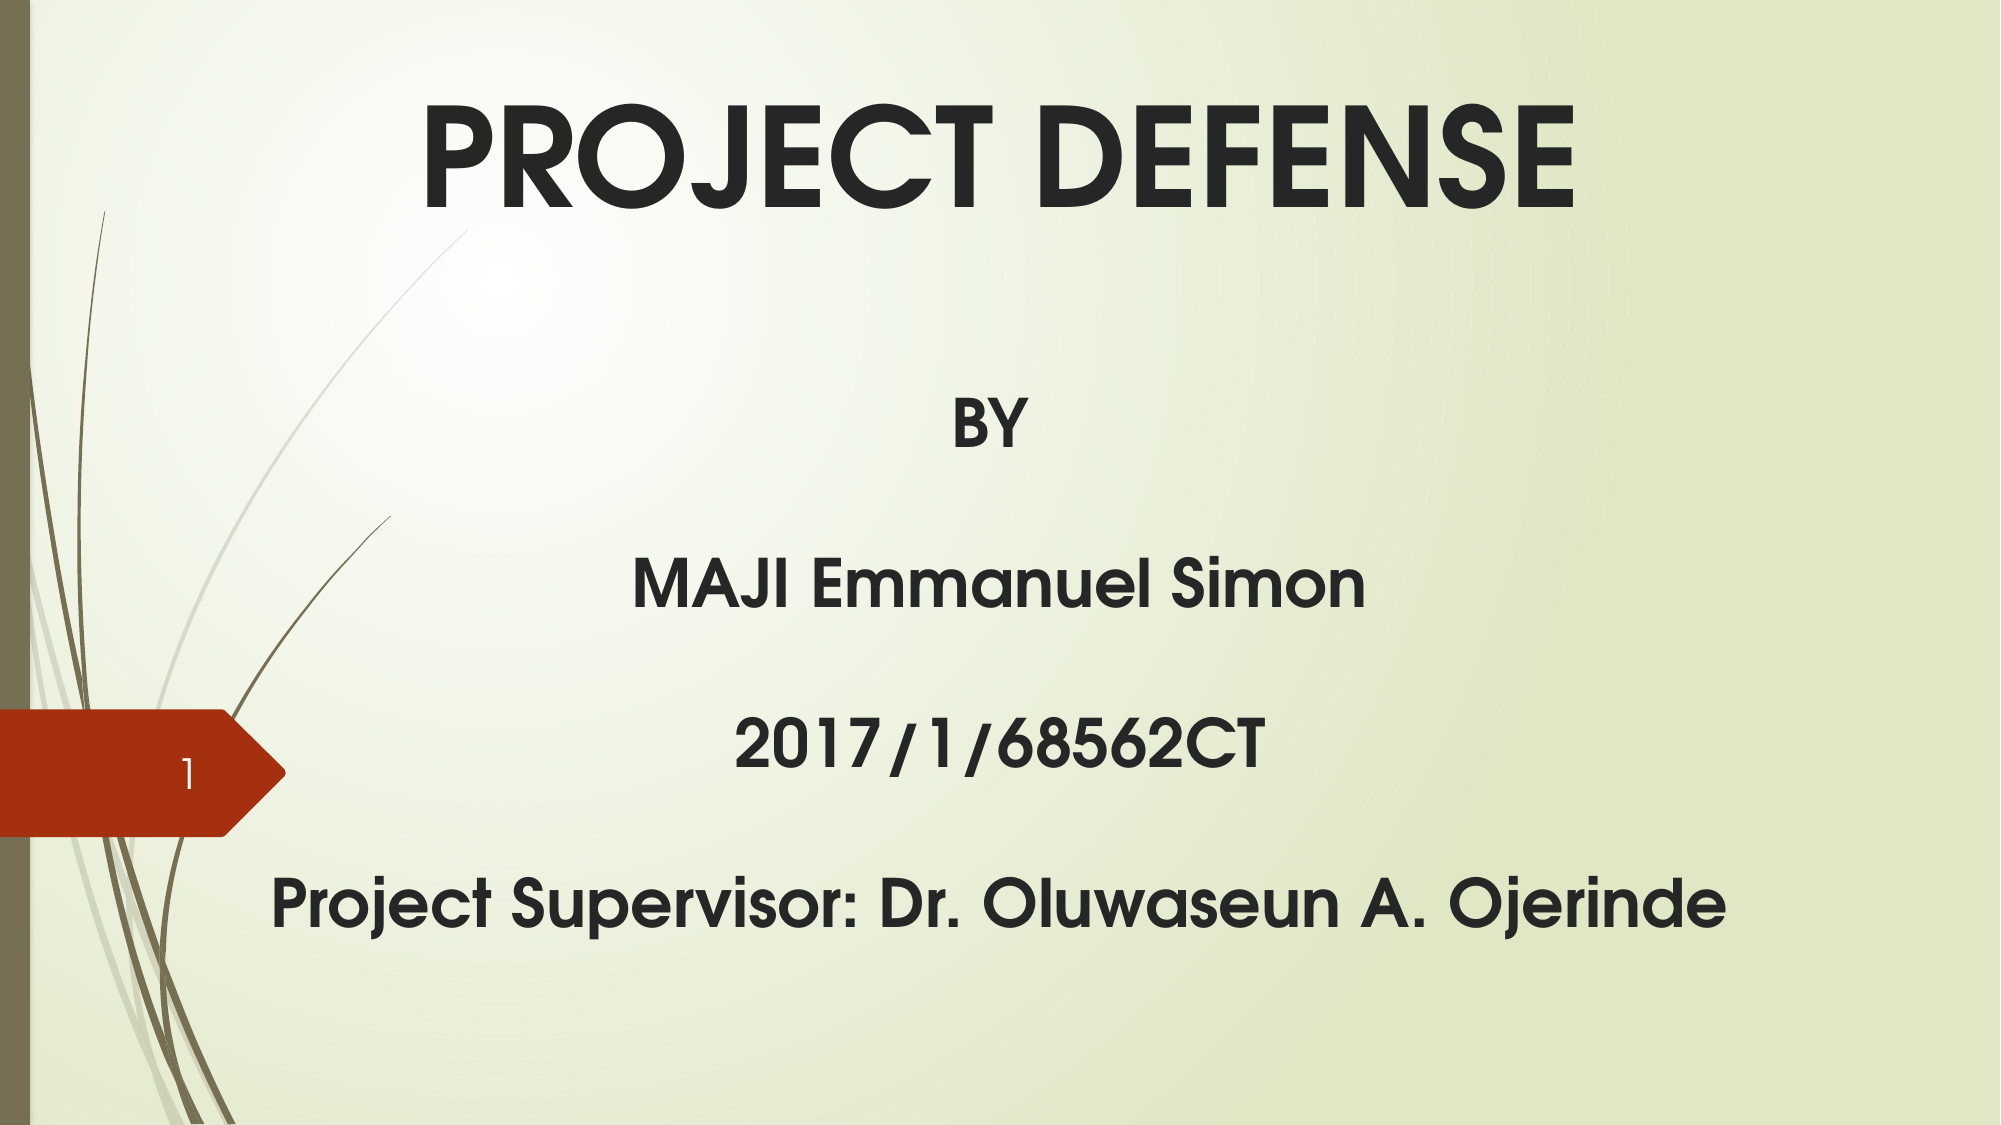

# PROJECT DEFENSE
BY
MAJI Emmanuel Simon
2017/1/68562CT
Project Supervisor: Dr. Oluwaseun A. Ojerinde
1